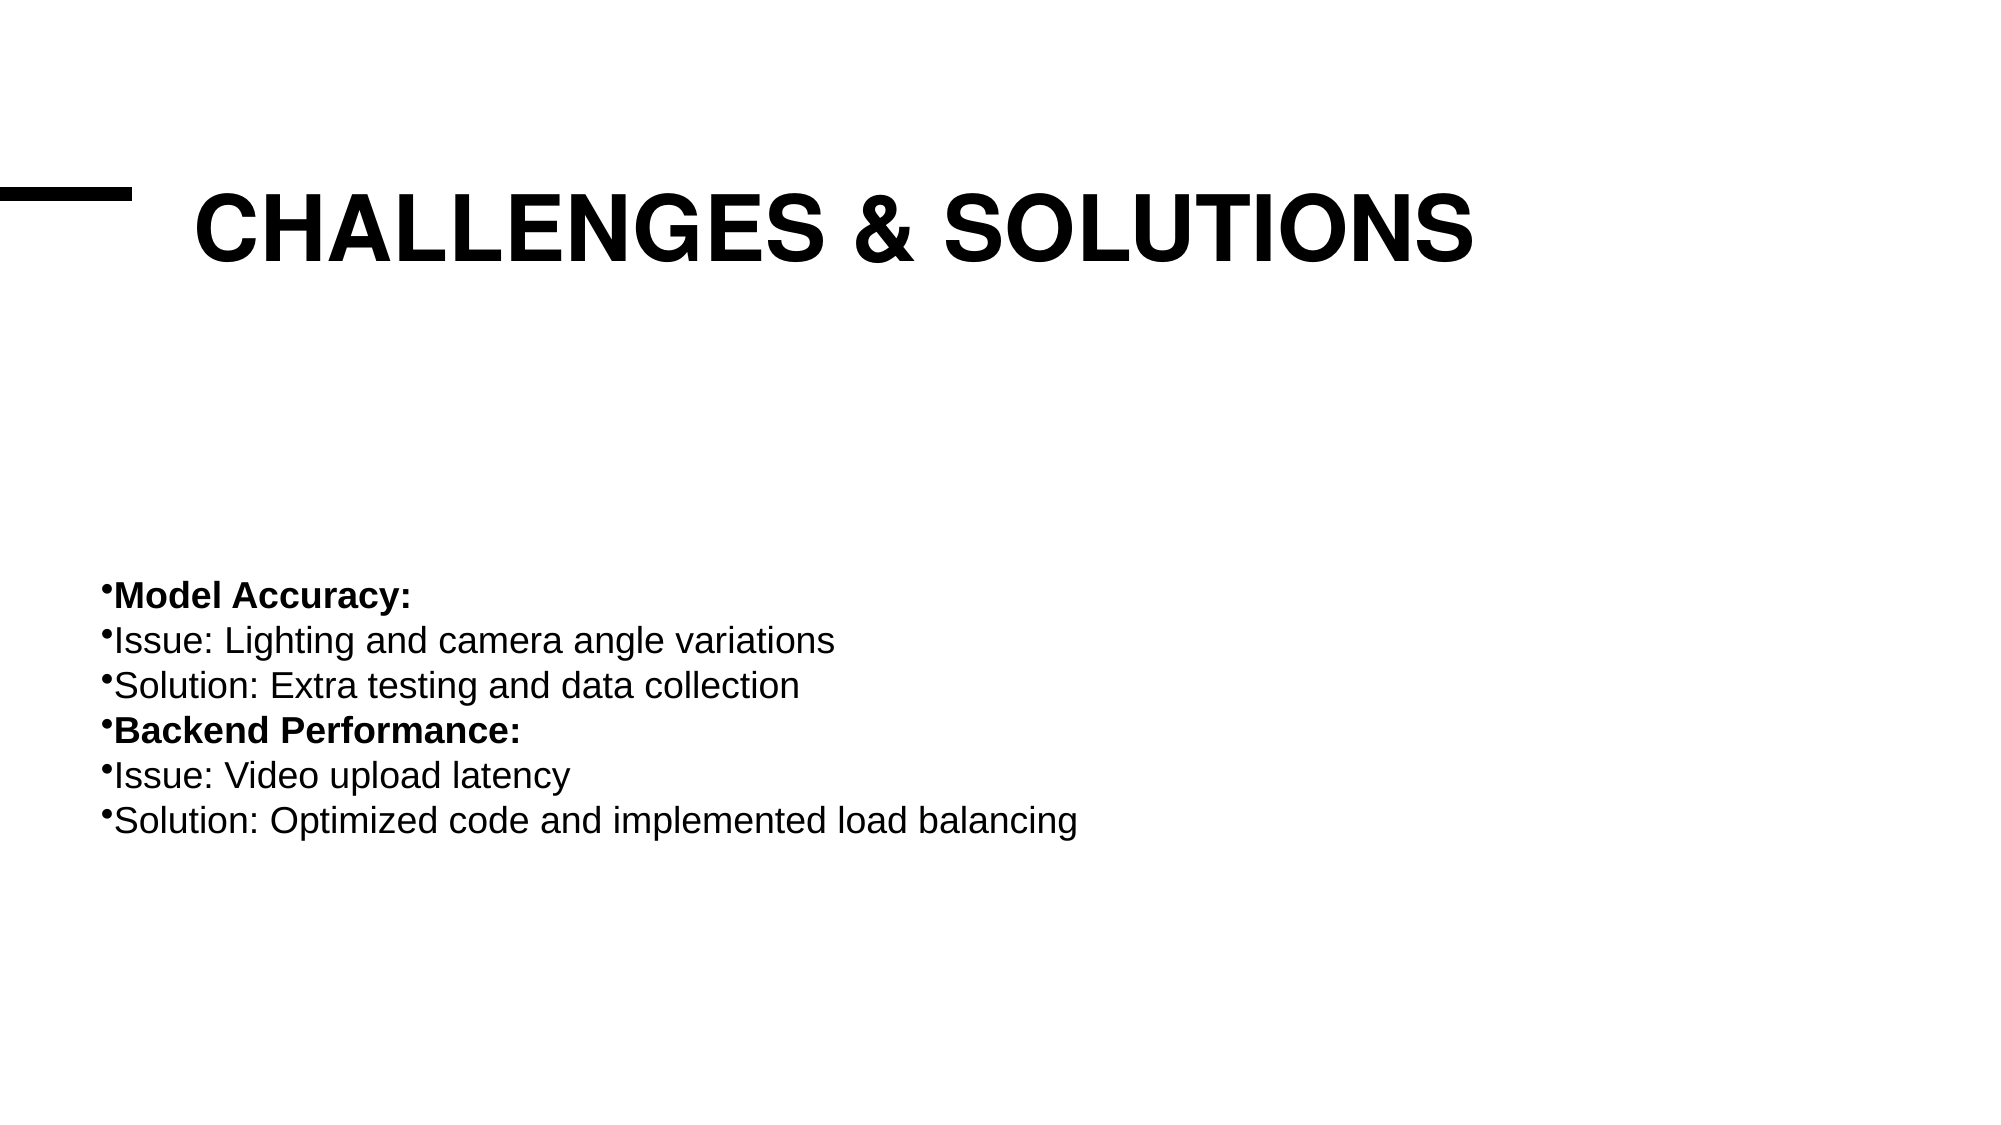

# Challenges & Solutions
Model Accuracy:
Issue: Lighting and camera angle variations
Solution: Extra testing and data collection
Backend Performance:
Issue: Video upload latency
Solution: Optimized code and implemented load balancing